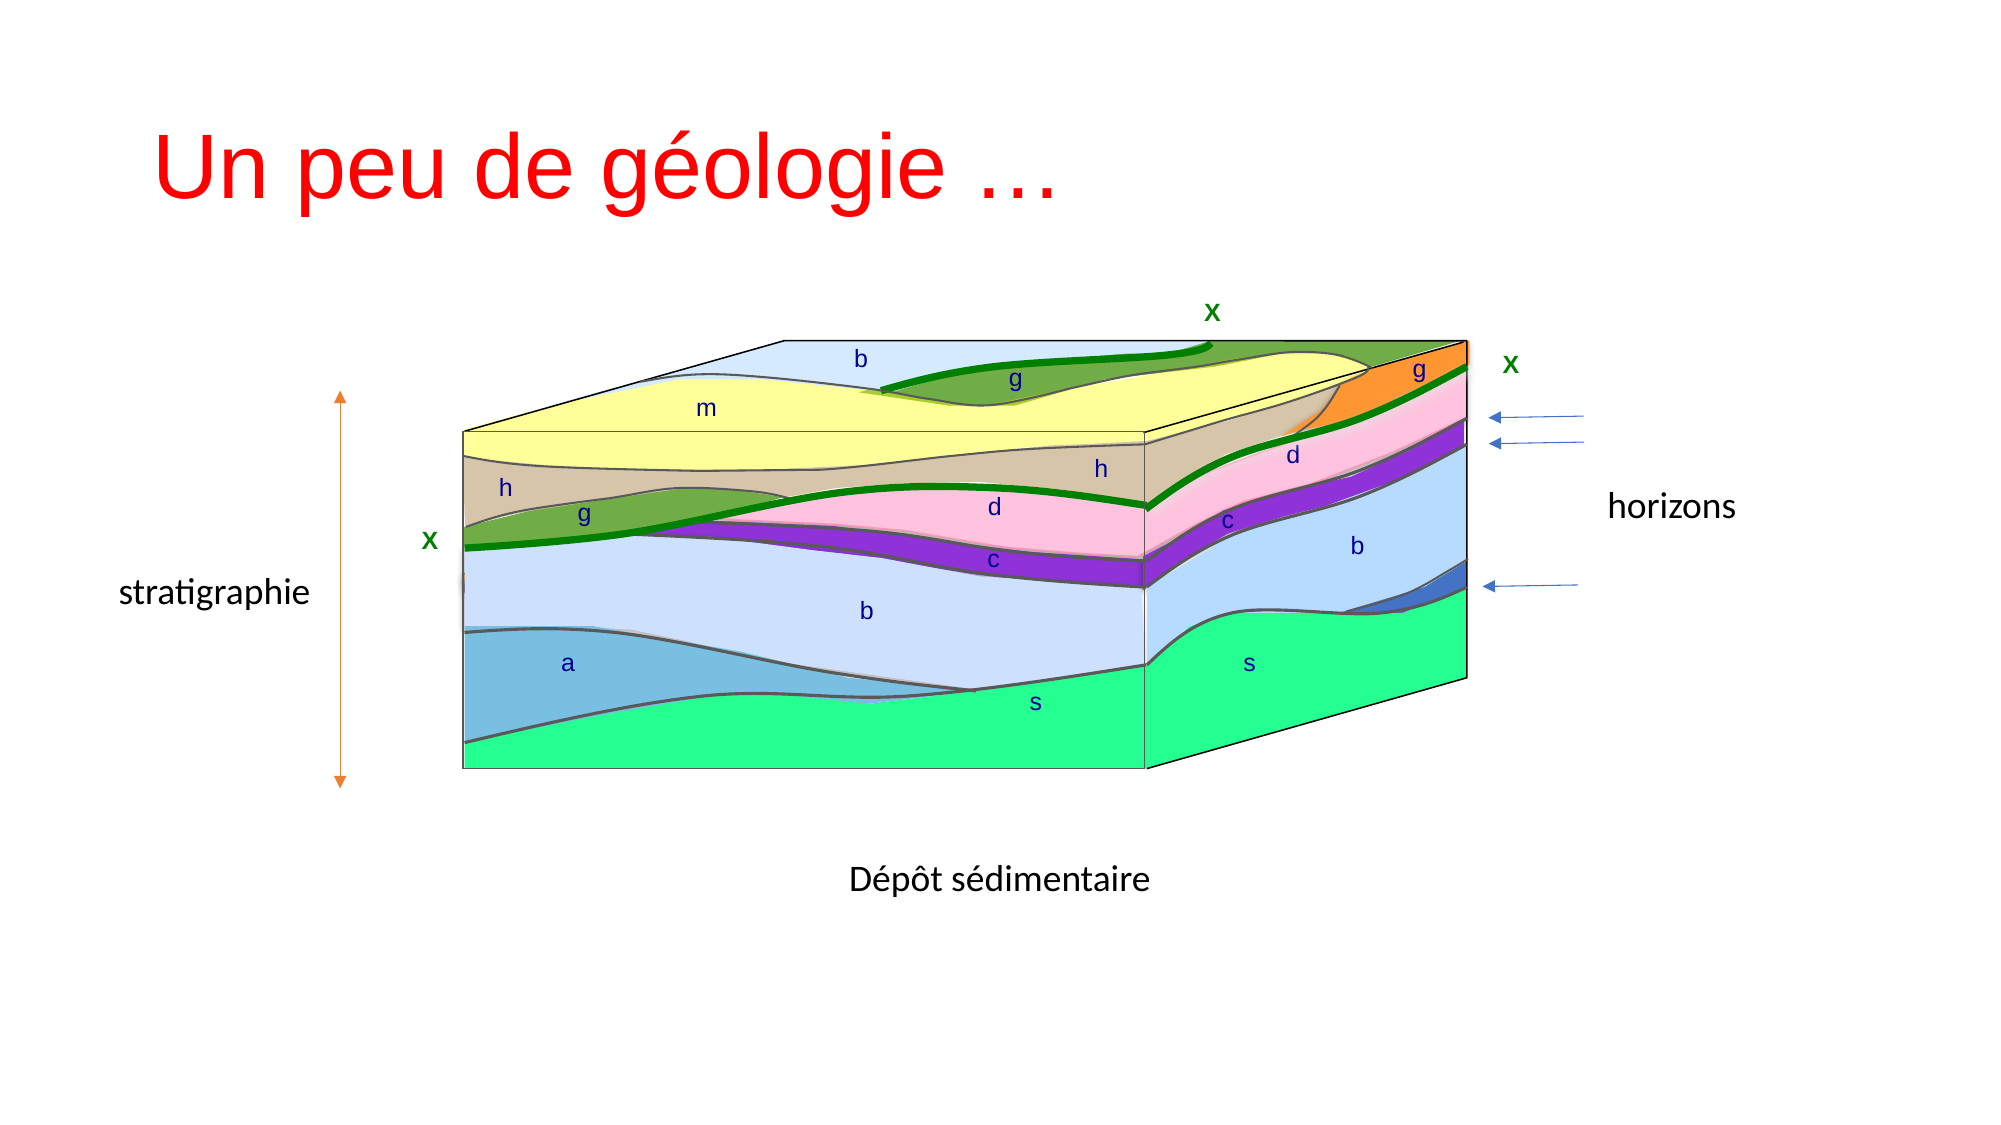

# Un peu de géologie …
X
b

X

g

g

m

d

h
h
d

g

c
X

b

c

b

a
s

s

horizons
stratigraphie
Dépôt sédimentaire